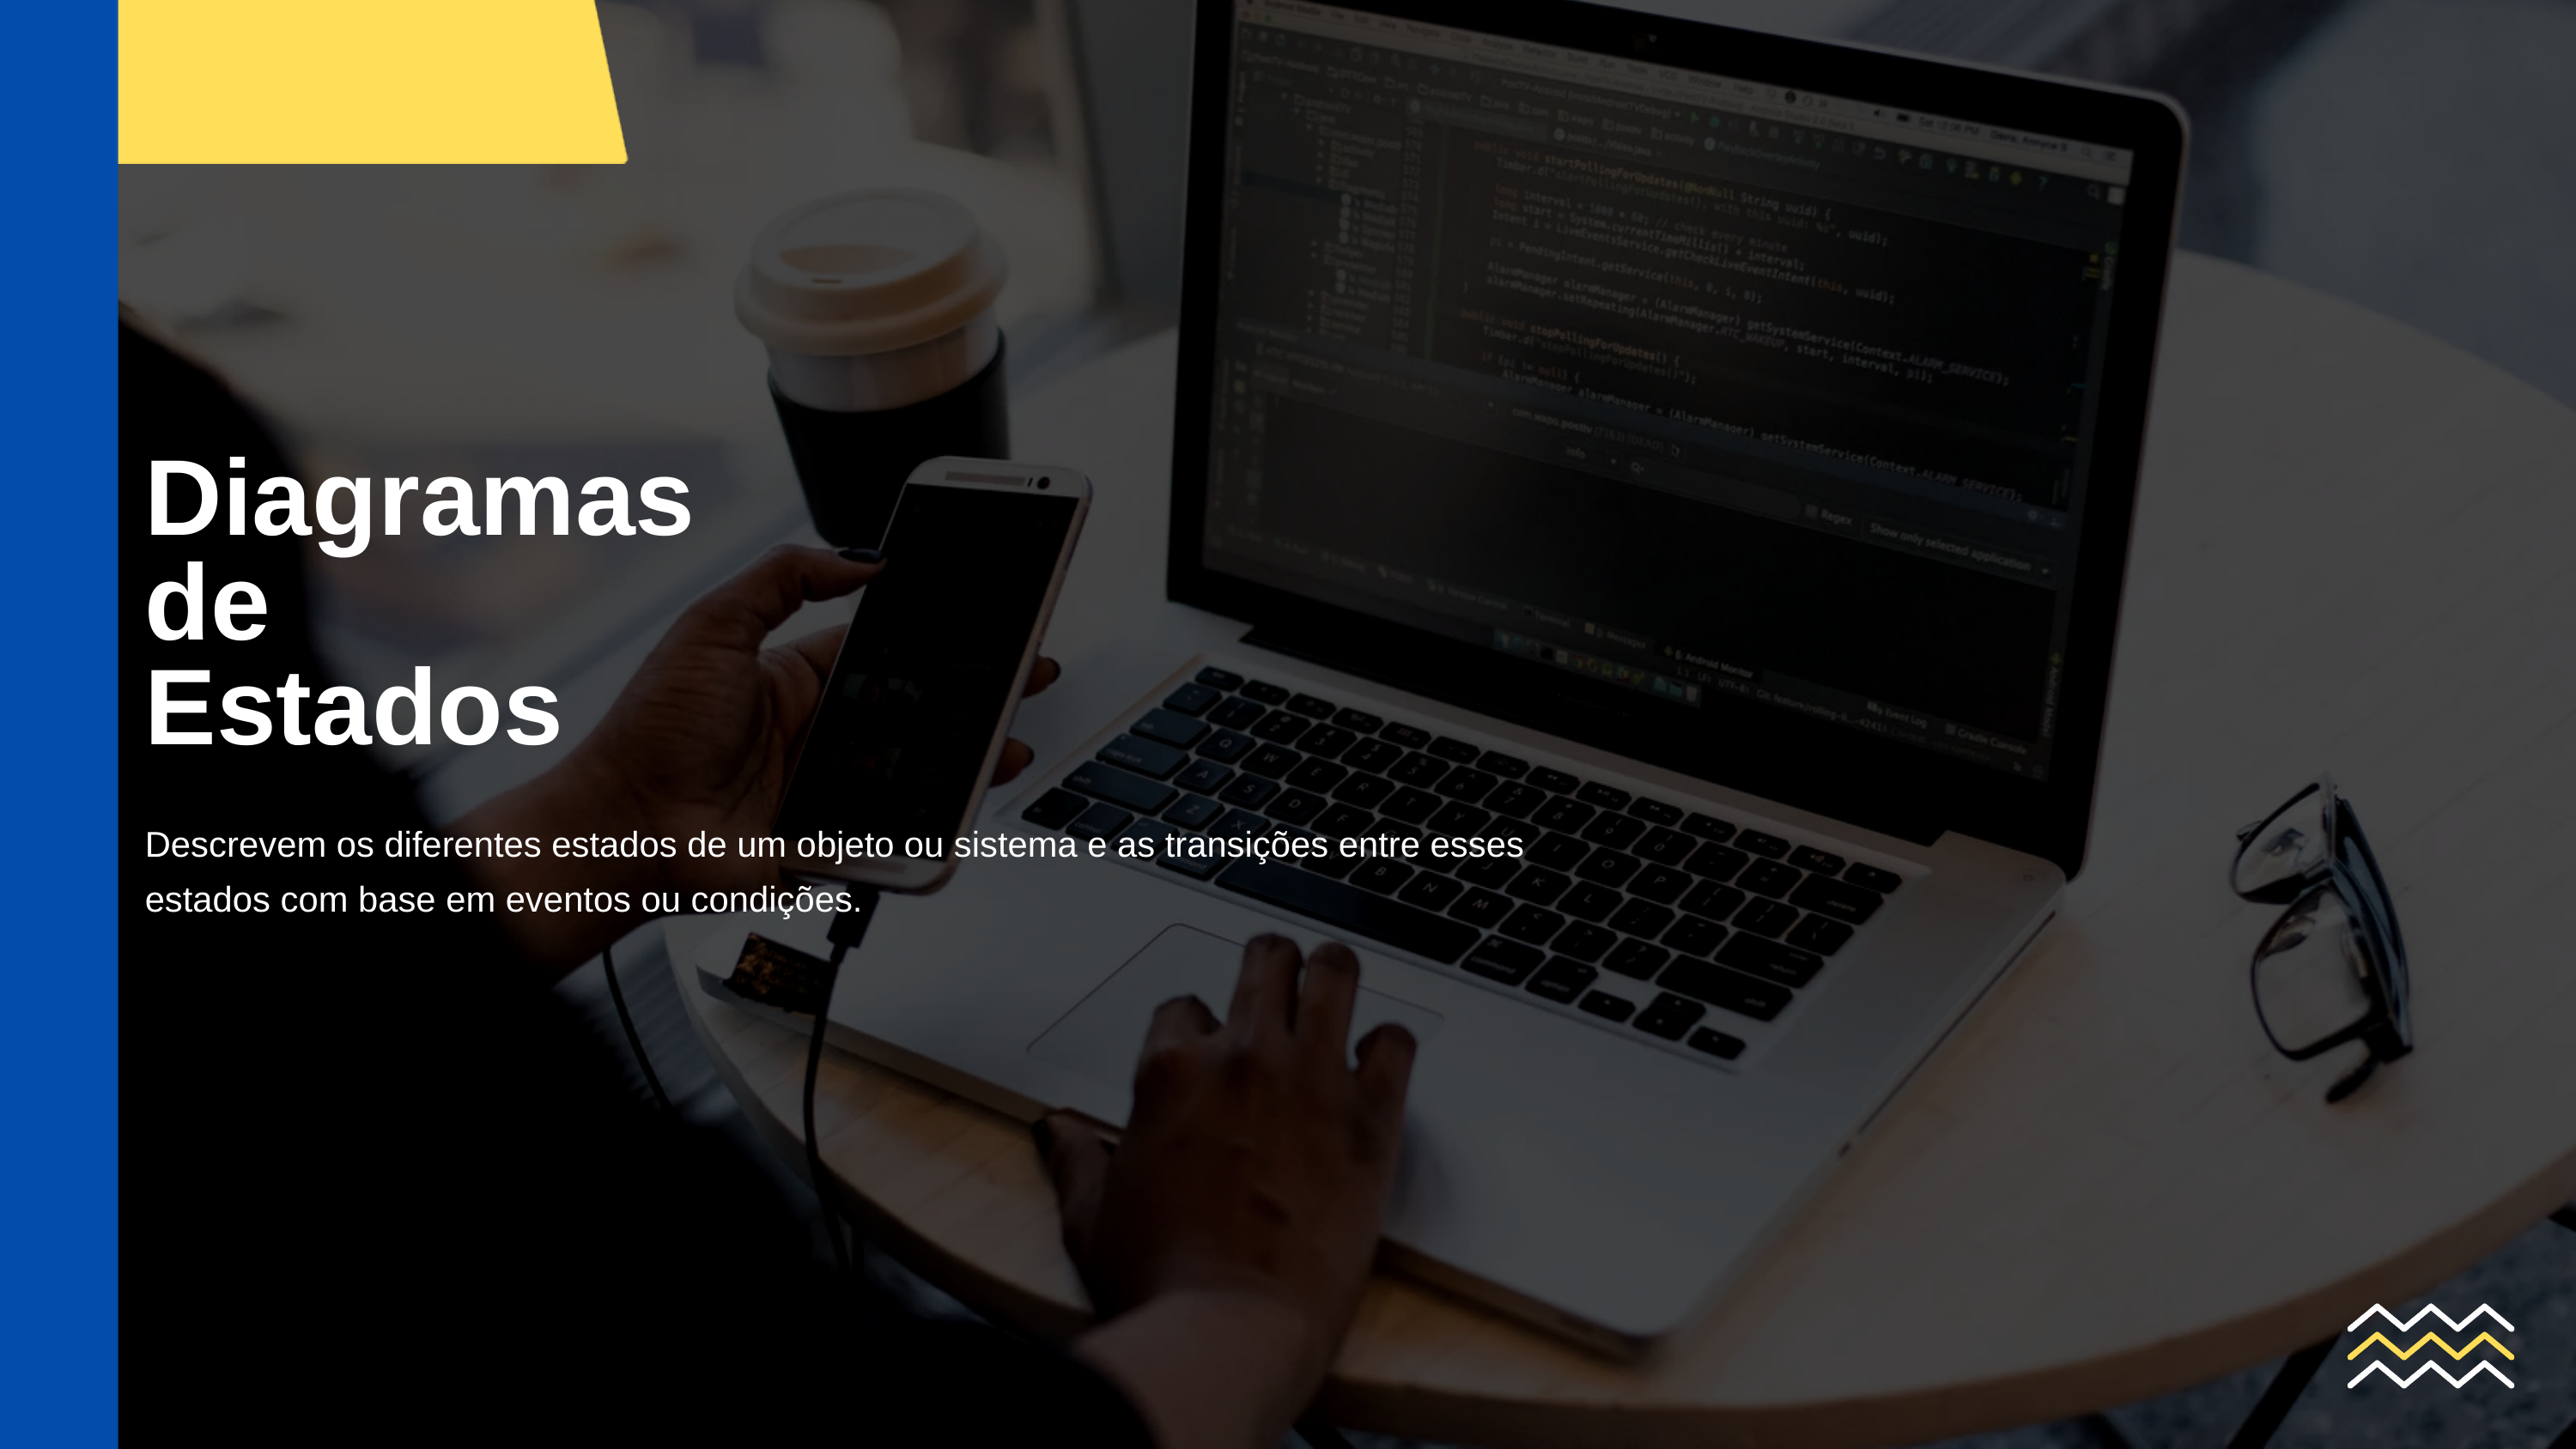

Diagramas
de
Estados
Descrevem os diferentes estados de um objeto ou sistema e as transições entre esses estados com base em eventos ou condições.

65